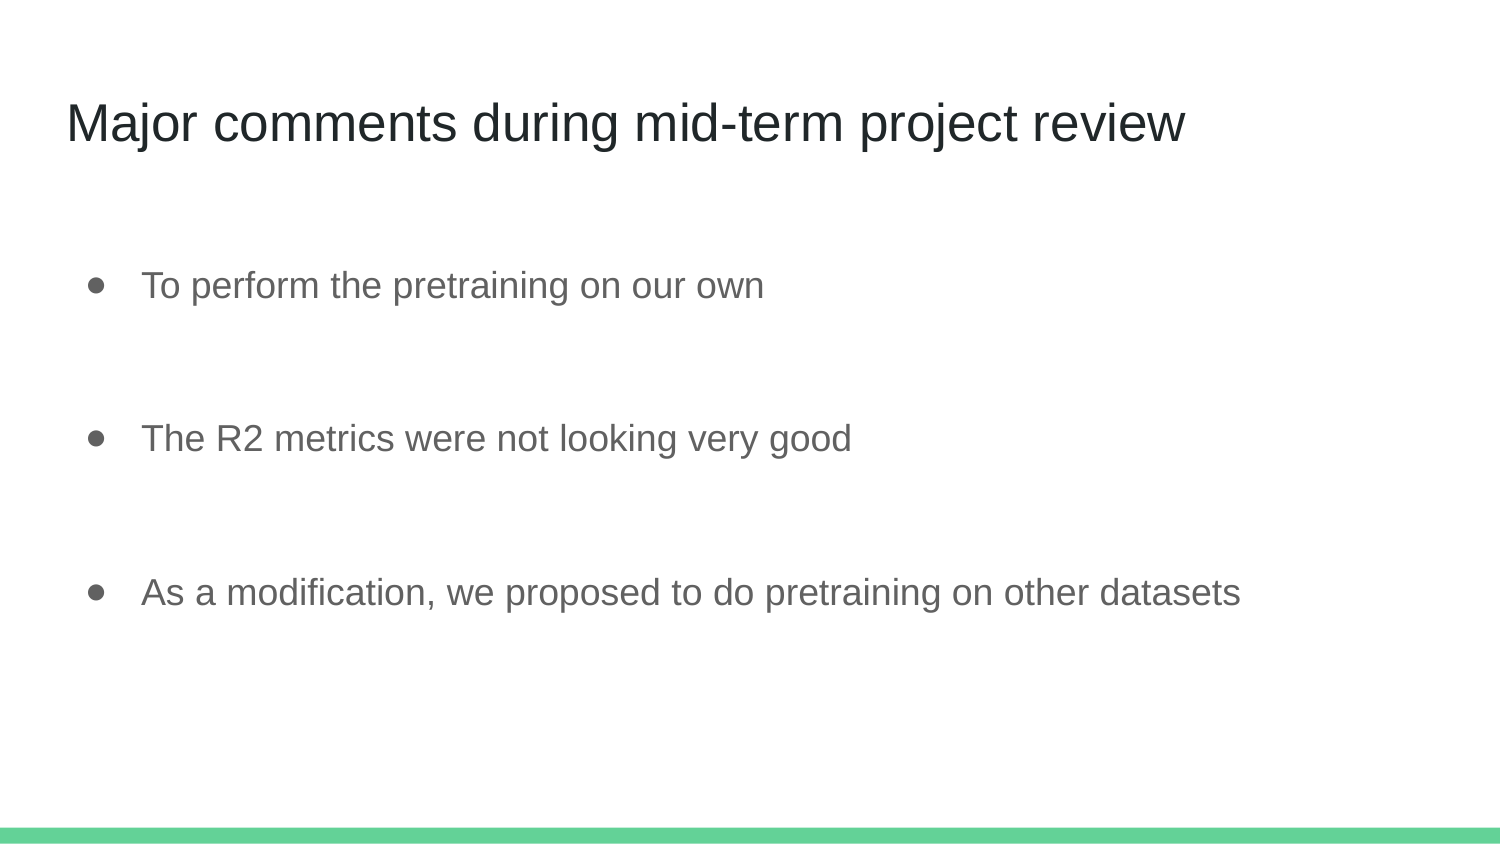

# Major comments during mid-term project review
To perform the pretraining on our own

The R2 metrics were not looking very good

As a modification, we proposed to do pretraining on other datasets